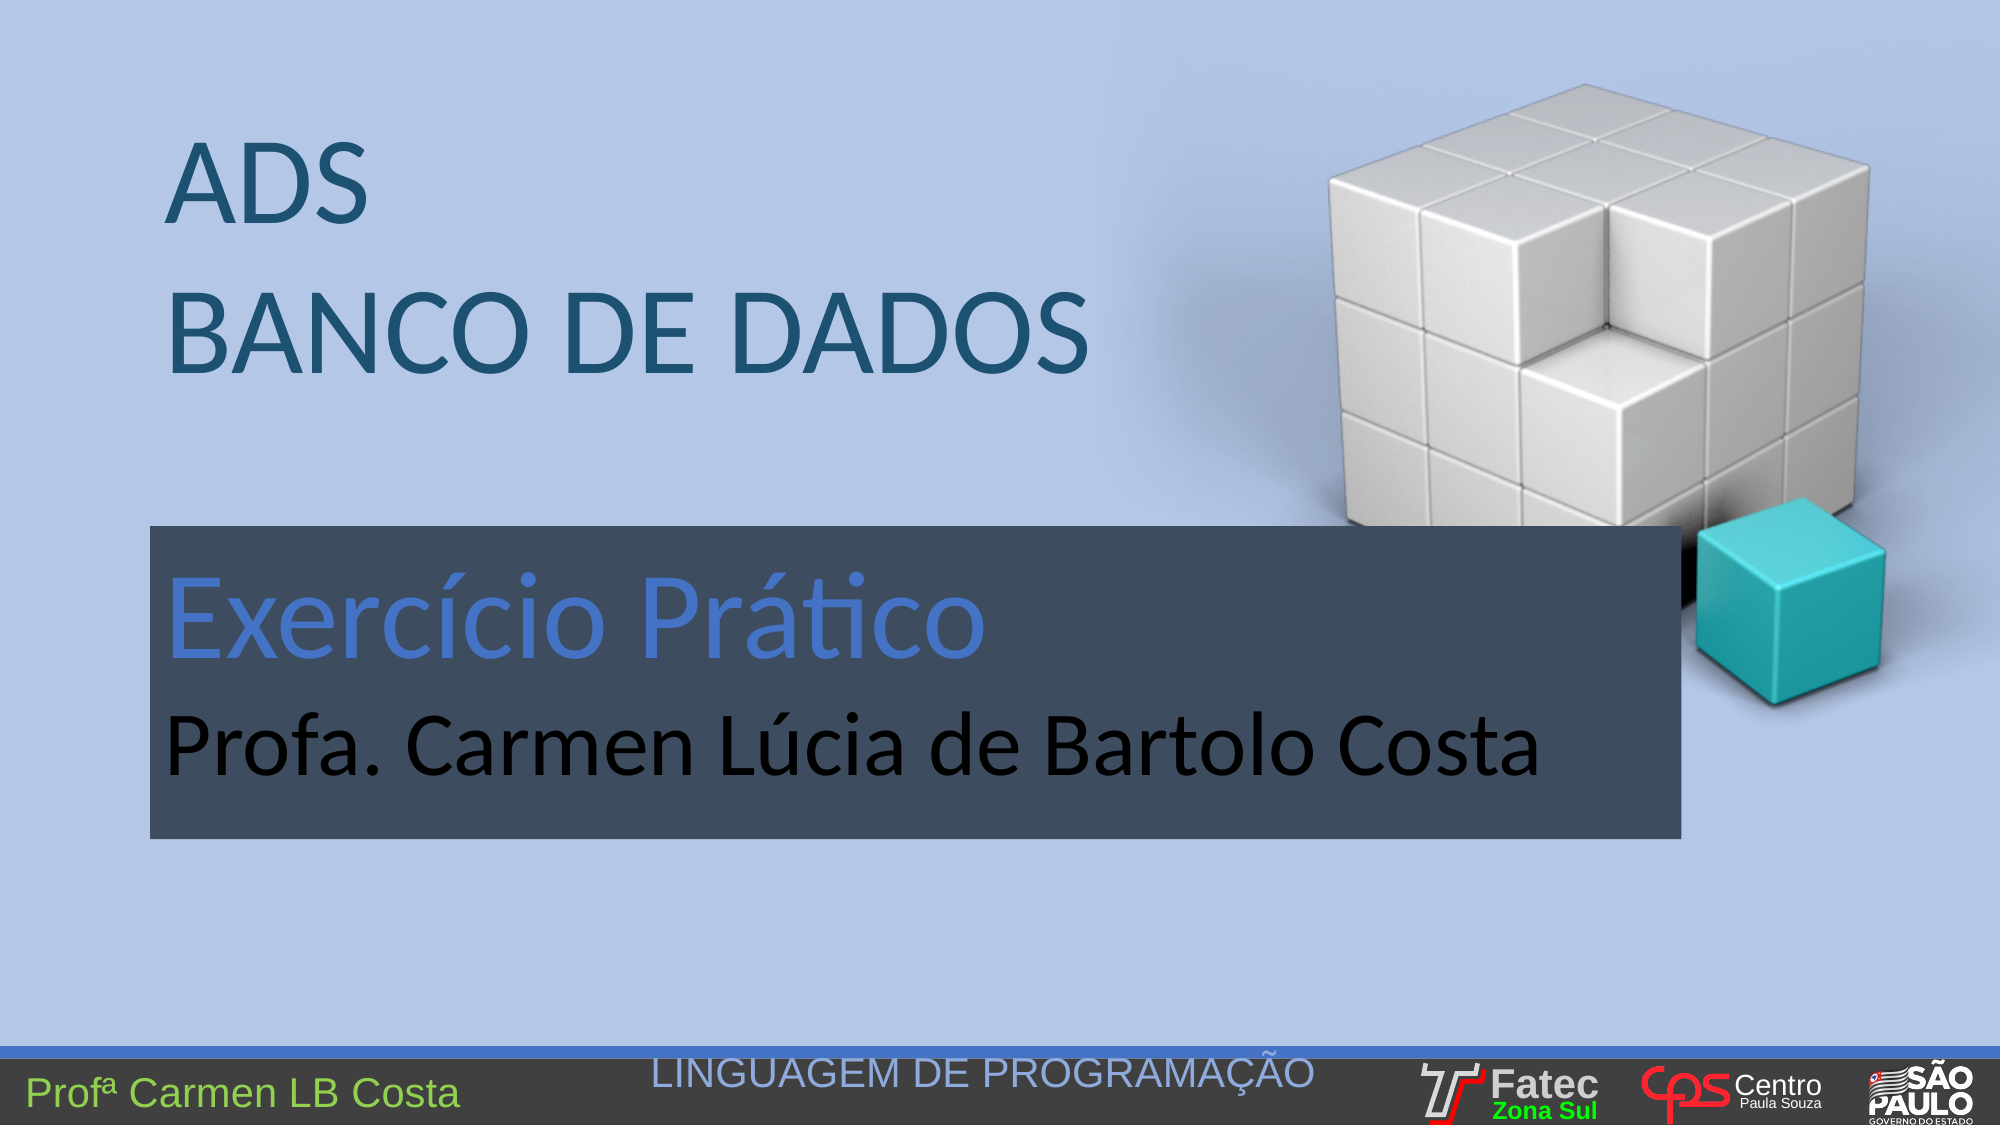

ADS
BANCO DE DADOS
Exercício Prático
Profa. Carmen Lúcia de Bartolo Costa